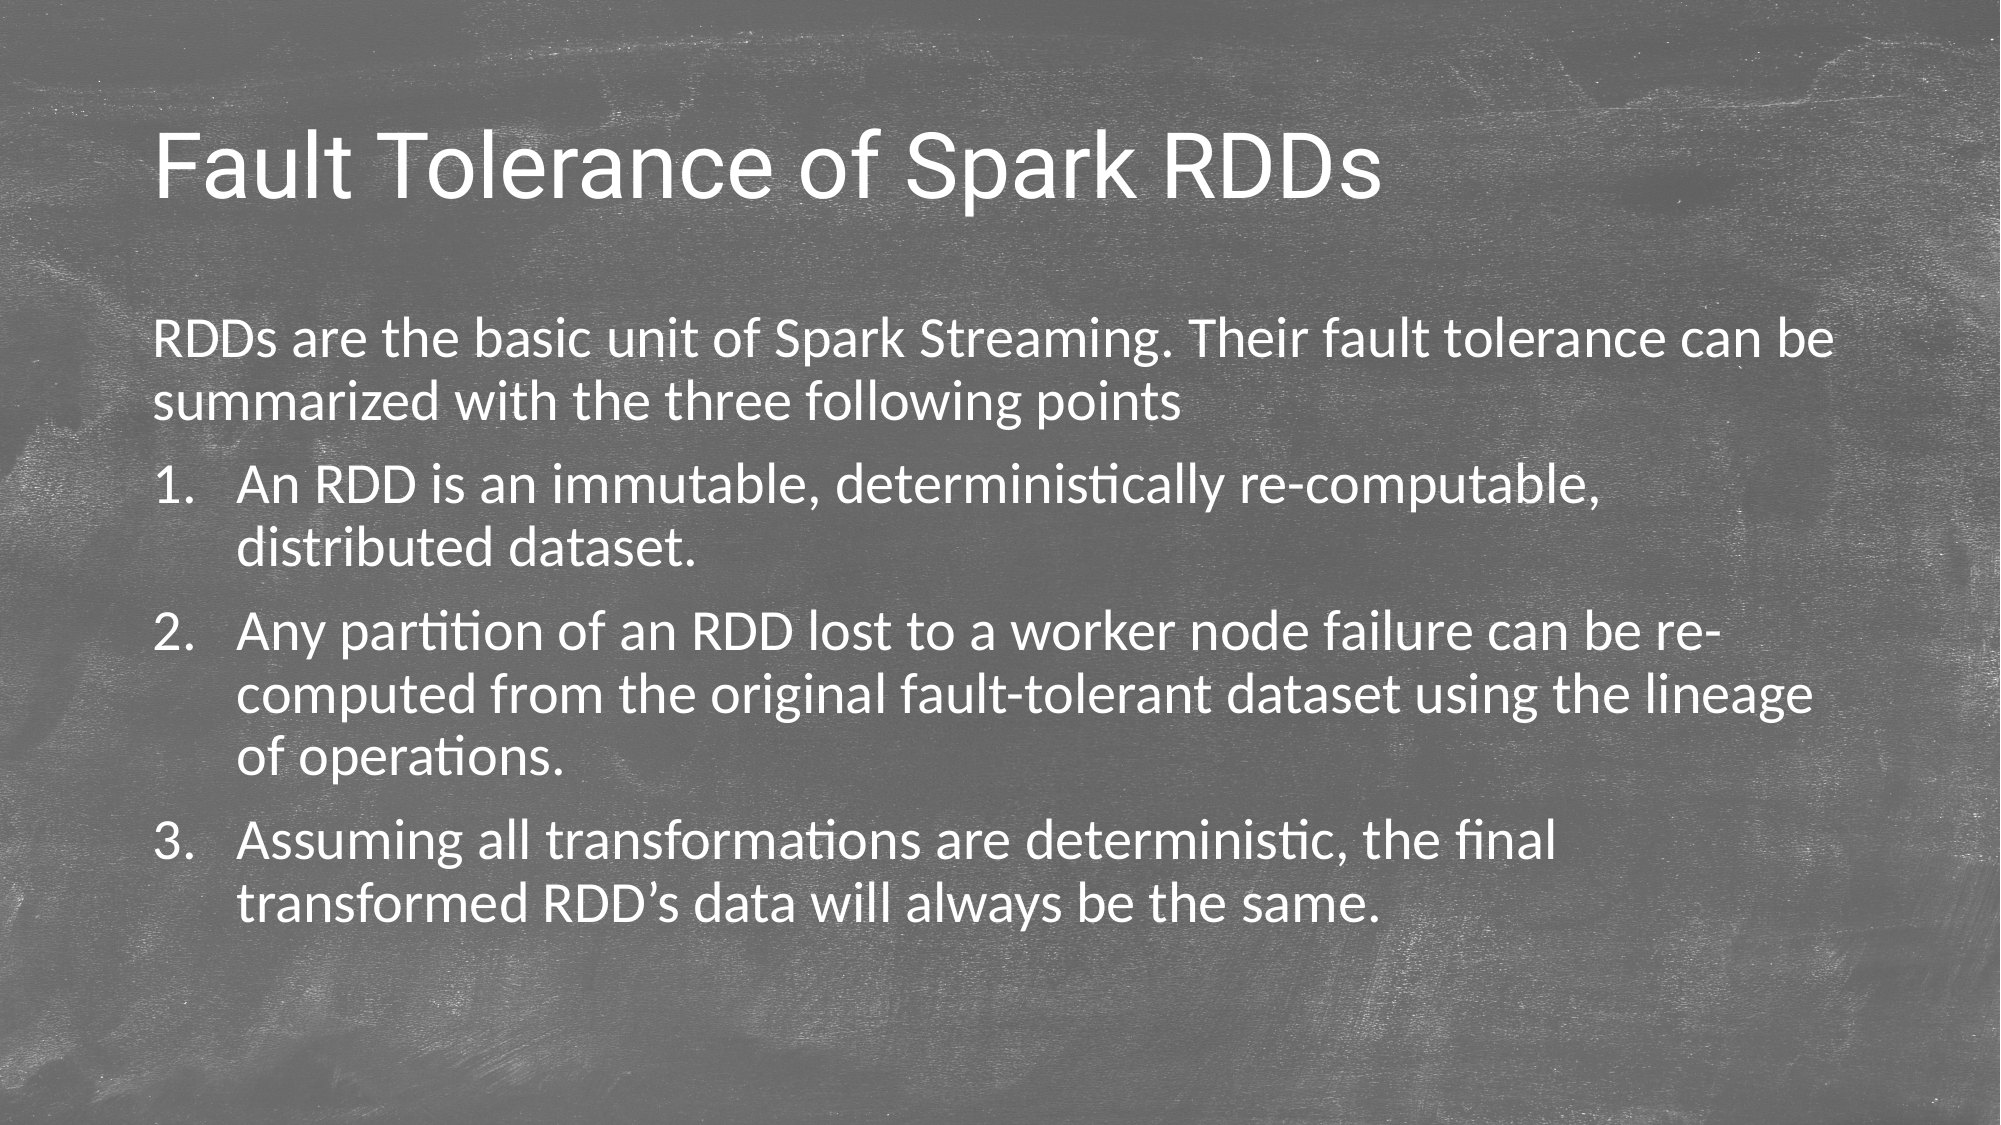

# Fault Tolerance of Spark RDDs
RDDs are the basic unit of Spark Streaming. Their fault tolerance can be summarized with the three following points
An RDD is an immutable, deterministically re-computable, distributed dataset.
Any partition of an RDD lost to a worker node failure can be re-computed from the original fault-tolerant dataset using the lineage of operations.
Assuming all transformations are deterministic, the final transformed RDD’s data will always be the same.